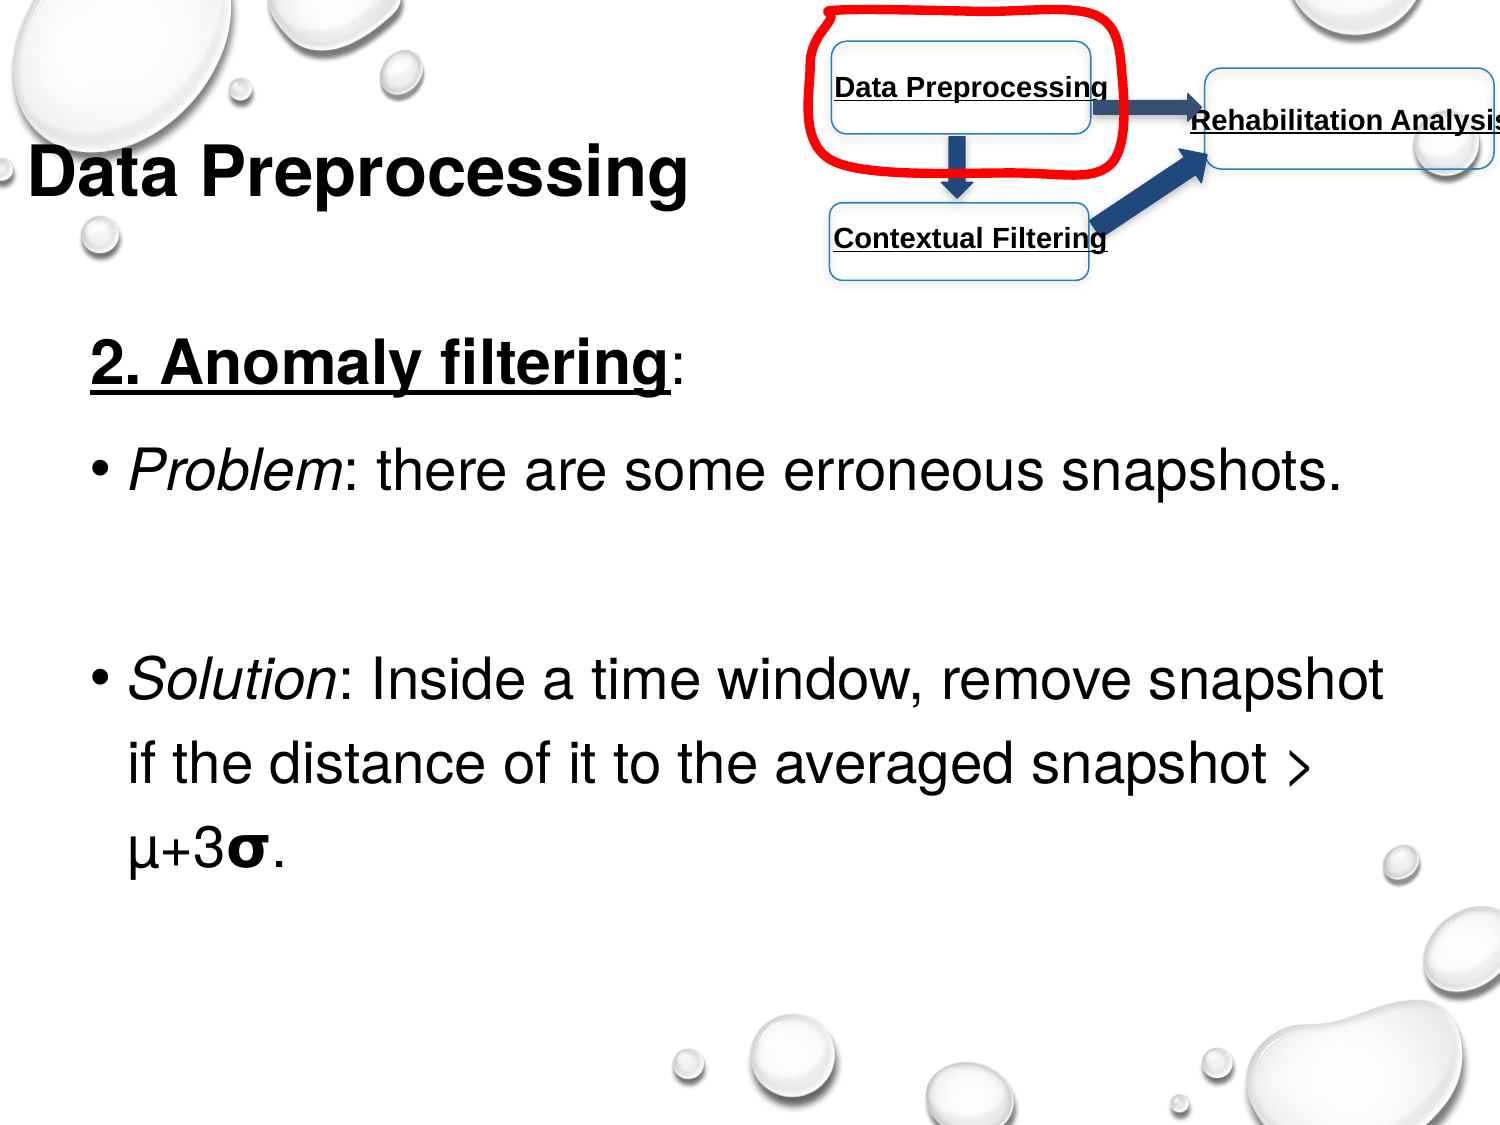

# Data Preprocessing

Data Preprocessing

Rehabilitation Analysis

Contextual Filtering
2. Anomaly filtering:
Problem: there are some erroneous snapshots.

Solution: Inside a time window, remove snapshot if the distance of it to the averaged snapshot > µ+3𝞂.